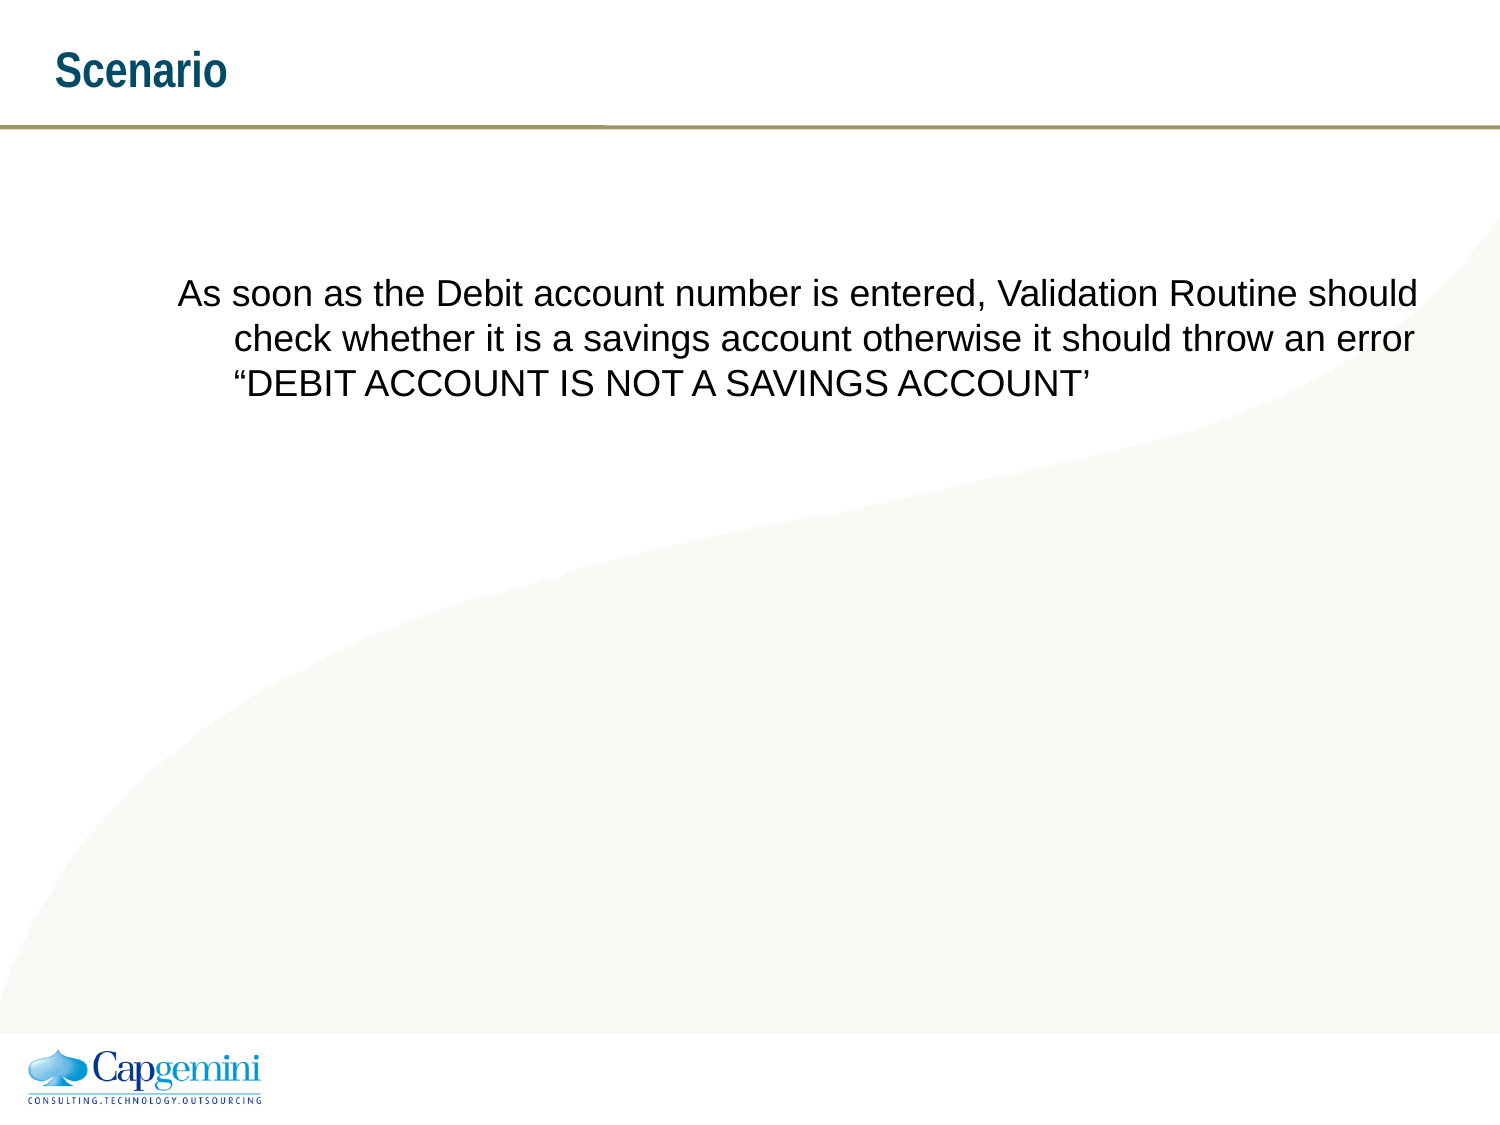

# Scenario
As soon as the Debit account number is entered, Validation Routine should check whether it is a savings account otherwise it should throw an error “DEBIT ACCOUNT IS NOT A SAVINGS ACCOUNT’